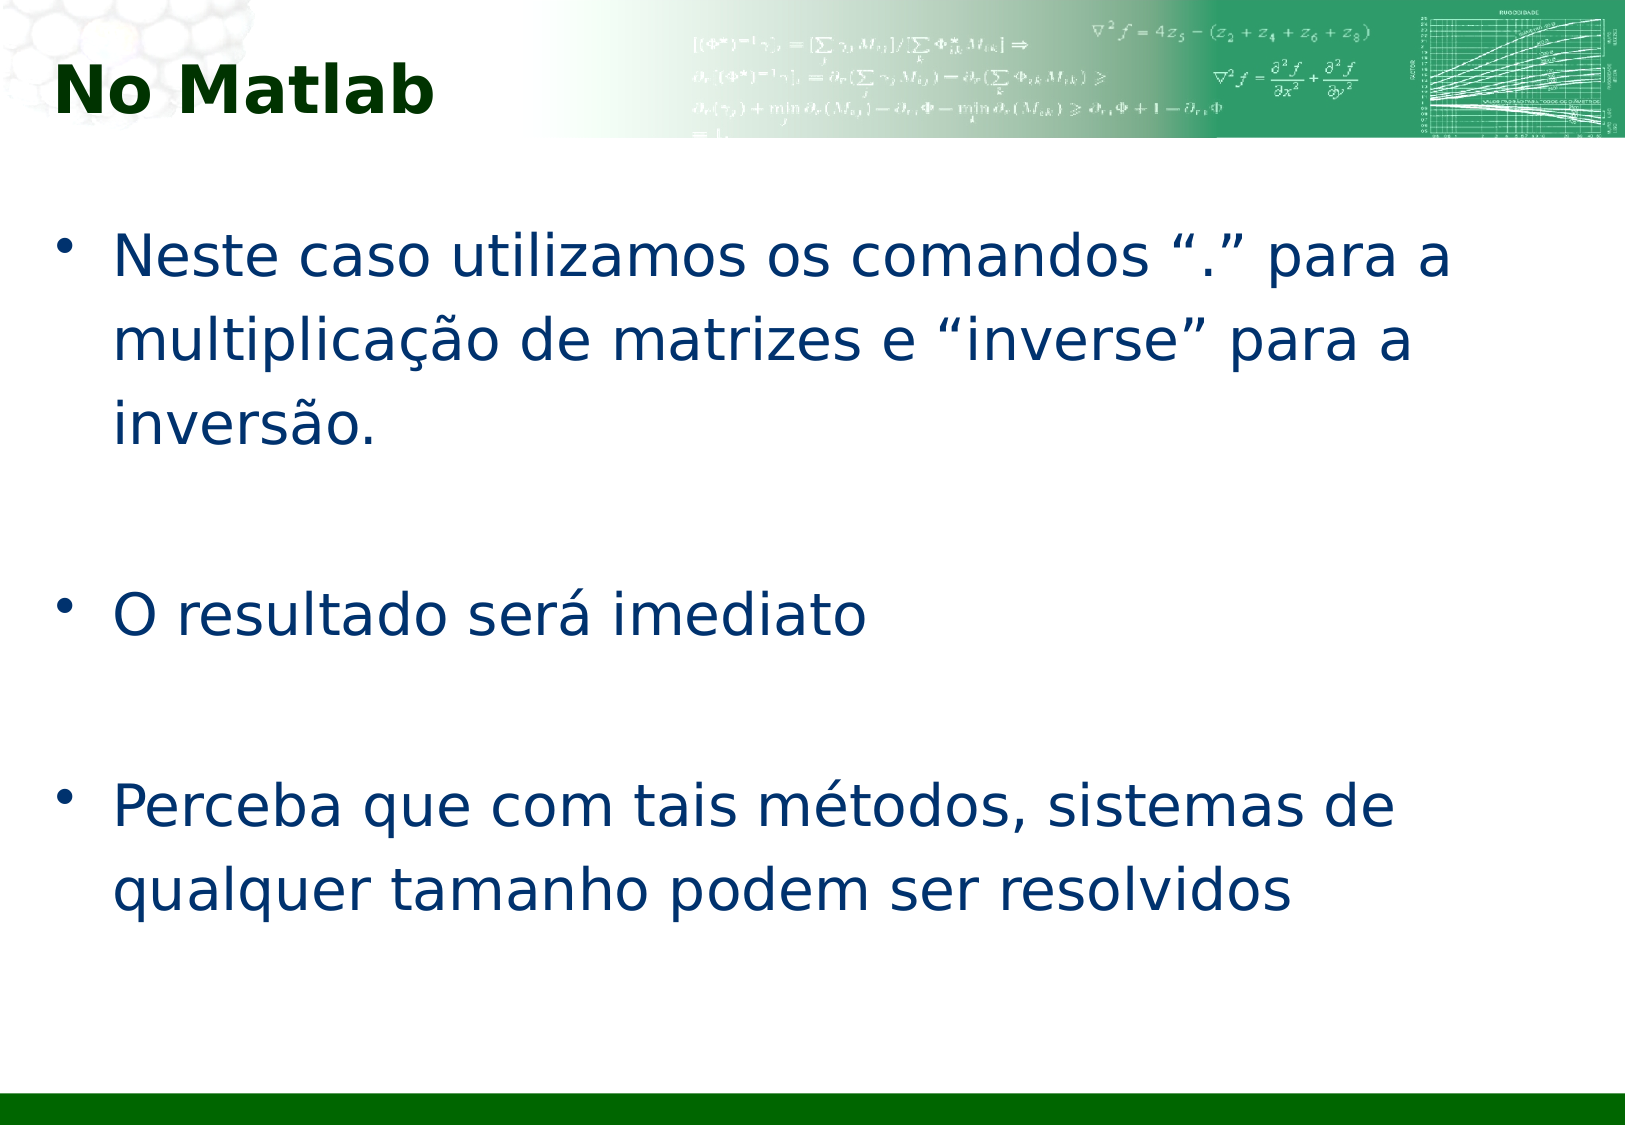

# No Matlab
Neste caso utilizamos os comandos “.” para a multiplicação de matrizes e “inverse” para a inversão.

O resultado será imediato

Perceba que com tais métodos, sistemas de qualquer tamanho podem ser resolvidos